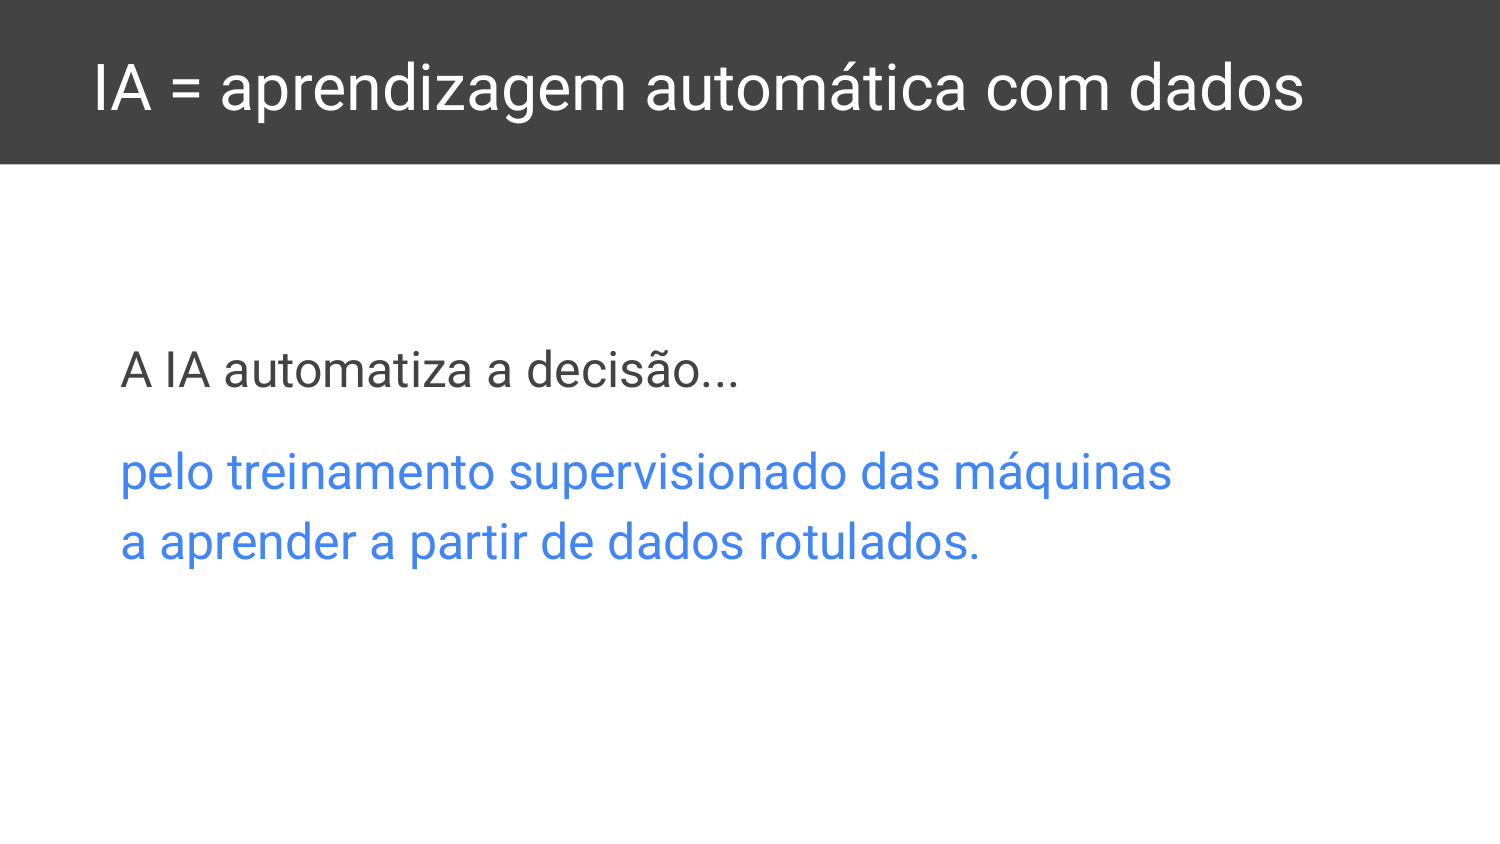

# IA = aprendizagem automática com dados
A IA automatiza a decisão...
pelo treinamento supervisionado das máquinas                 a aprender a partir de dados rotulados.